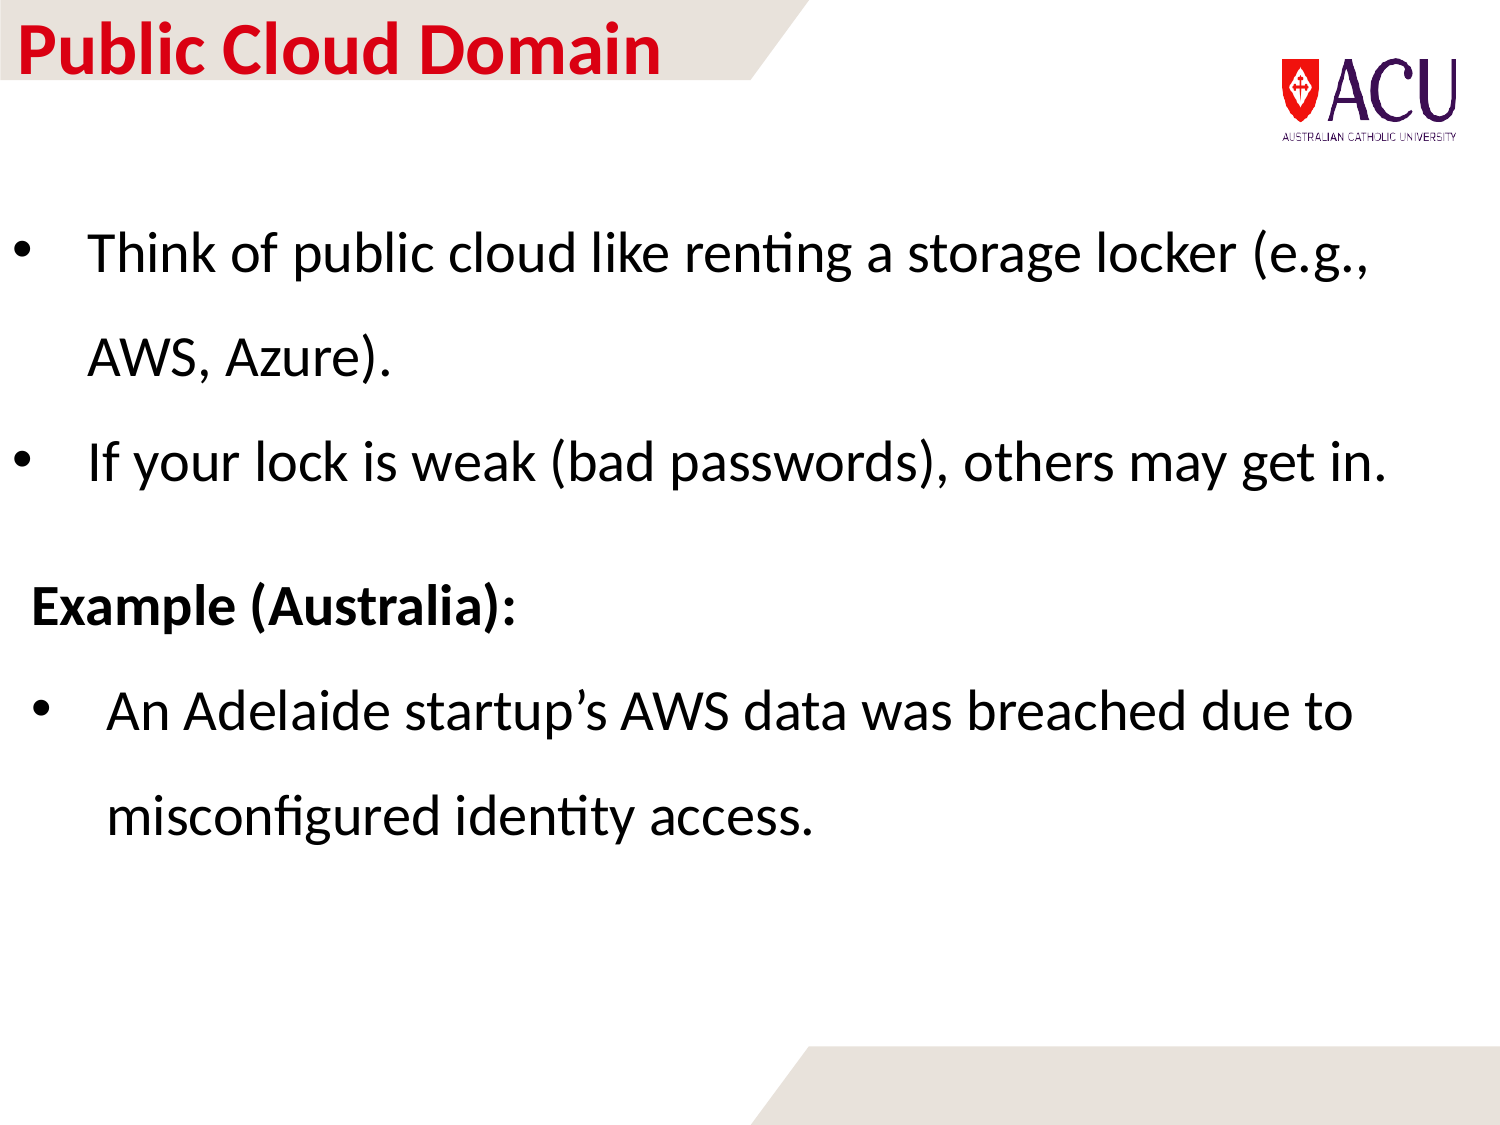

# Public Cloud Domain
Think of public cloud like renting a storage locker (e.g., AWS, Azure).
If your lock is weak (bad passwords), others may get in.
Example (Australia):
An Adelaide startup’s AWS data was breached due to misconfigured identity access.